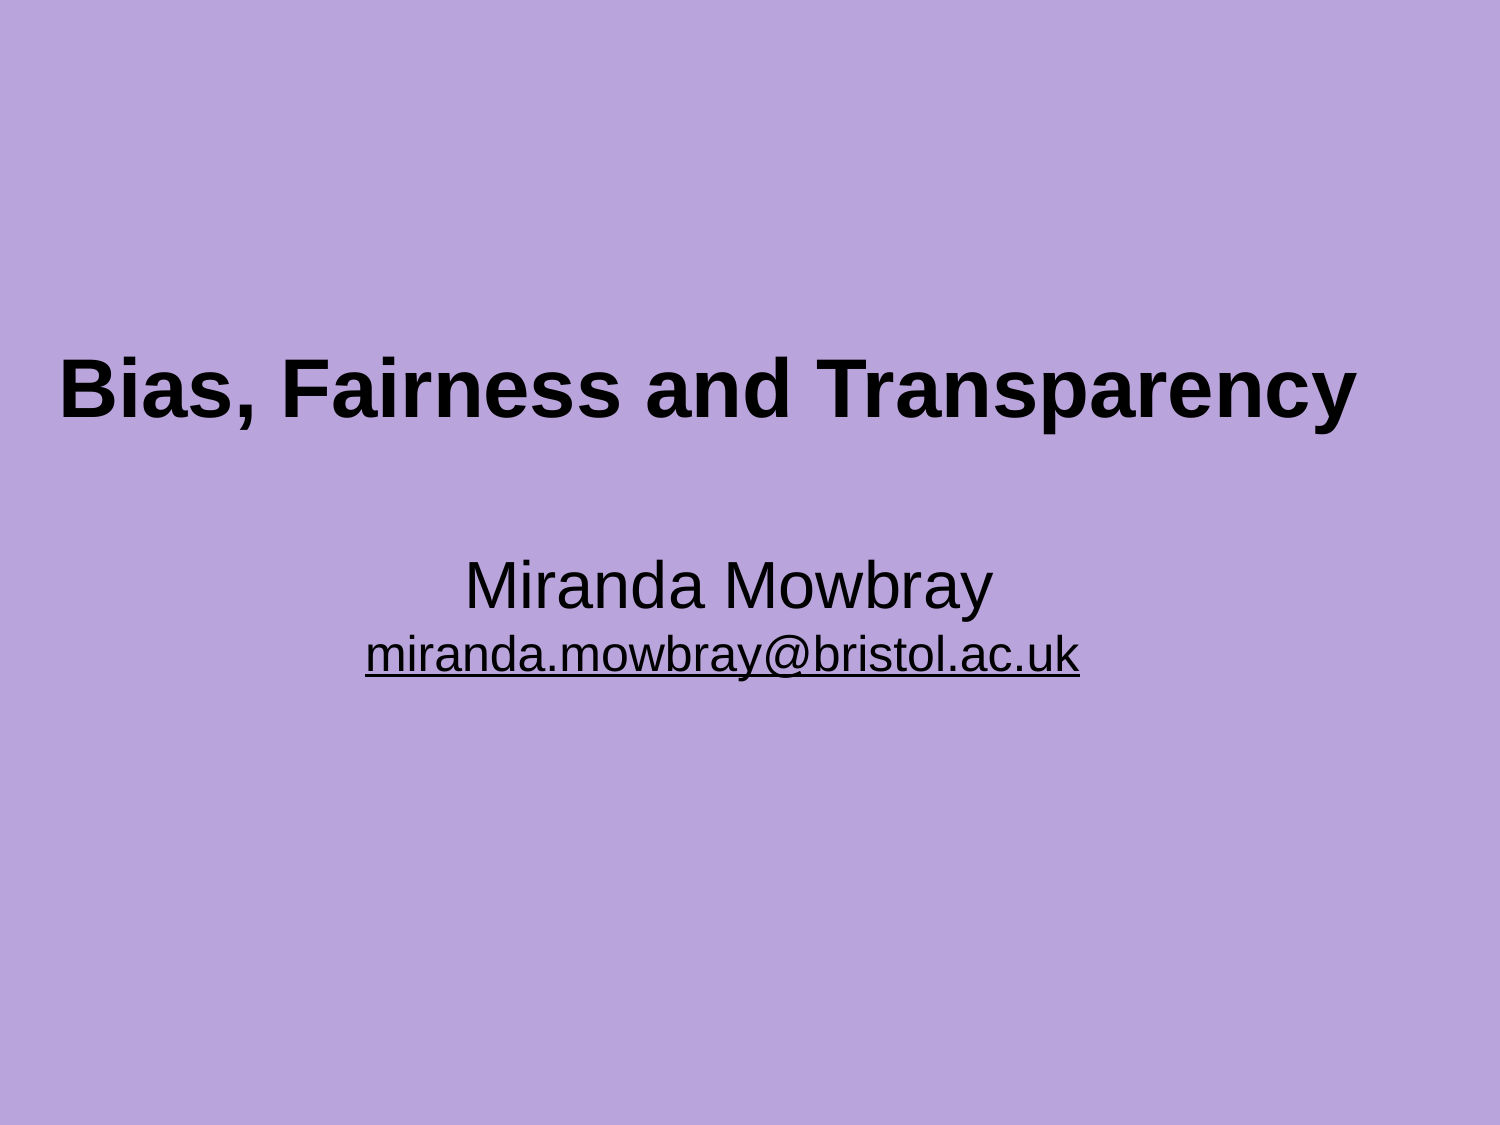

# Bias, Fairness and Transparency
Miranda Mowbray
miranda.mowbray@bristol.ac.uk